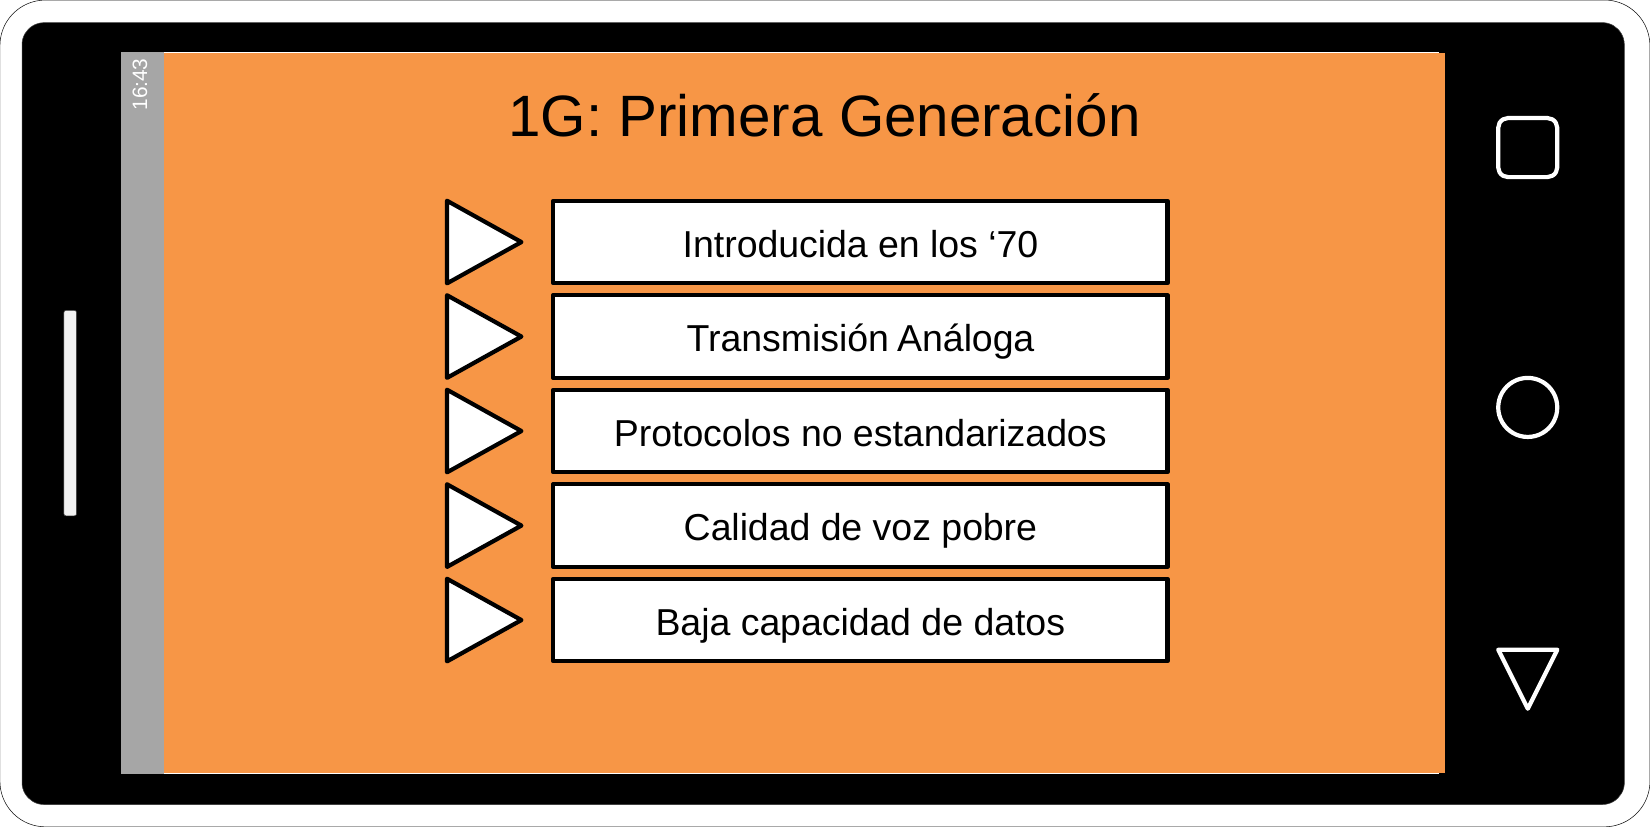

1G: Primera Generación

Introducida en los ‘70

Transmisión Análoga

Protocolos no estandarizados

Calidad de voz pobre

Baja capacidad de datos